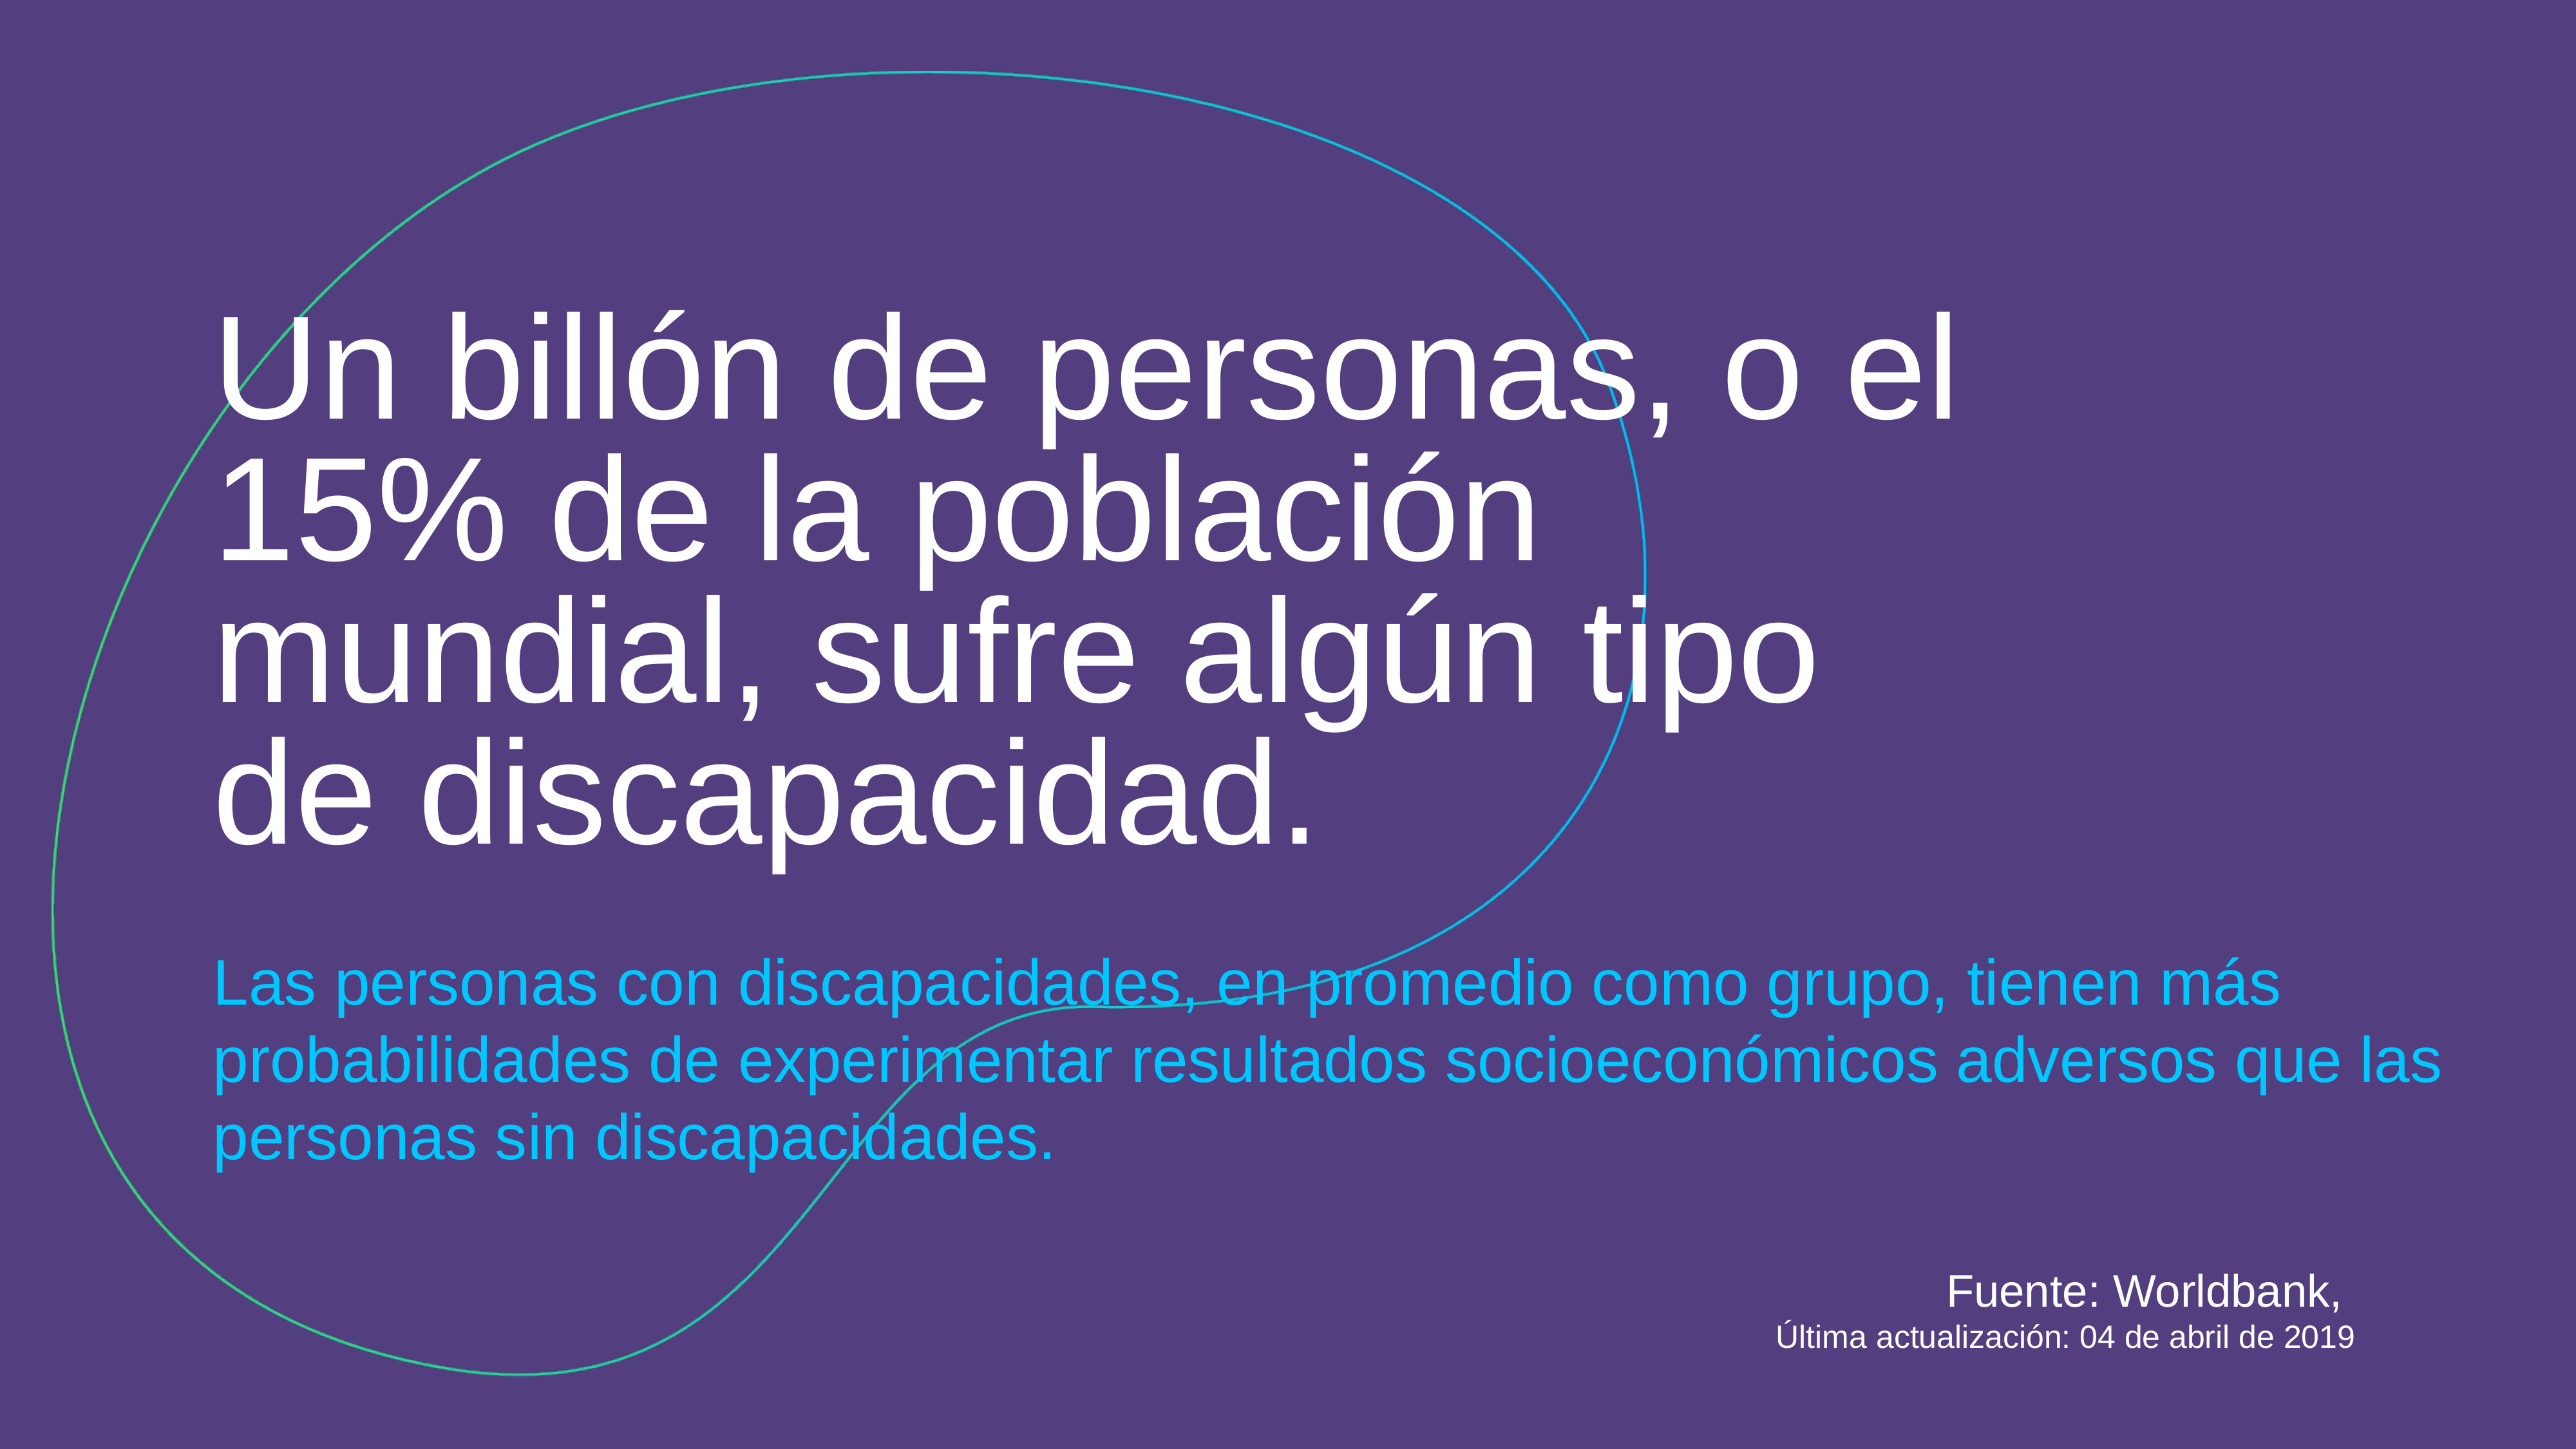

Un billón de personas, o el 15% de la población mundial, sufre algún tipo de discapacidad.
Las personas con discapacidades, en promedio como grupo, tienen más probabilidades de experimentar resultados socioeconómicos adversos que las personas sin discapacidades.

Fuente: Worldbank,
Última actualización: 04 de abril de 2019